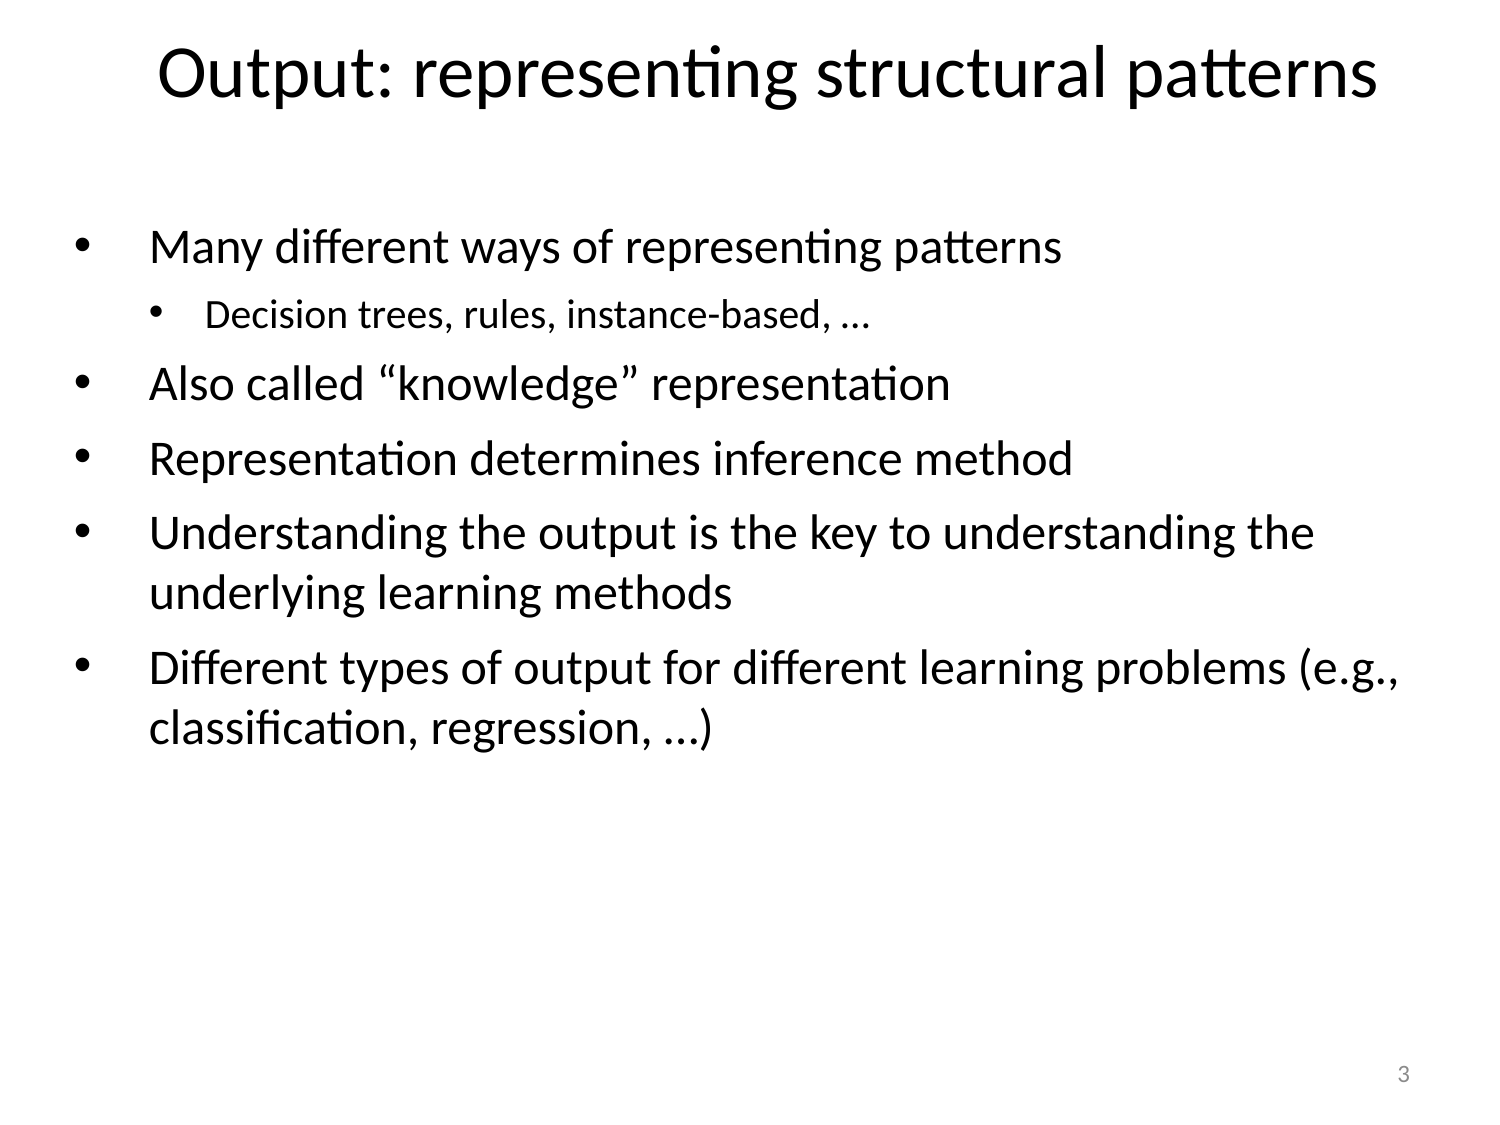

Output: representing structural patterns
Many different ways of representing patterns
Decision trees, rules, instance-based, …
Also called “knowledge” representation
Representation determines inference method
Understanding the output is the key to understanding the underlying learning methods
Different types of output for different learning problems (e.g., classification, regression, …)
3